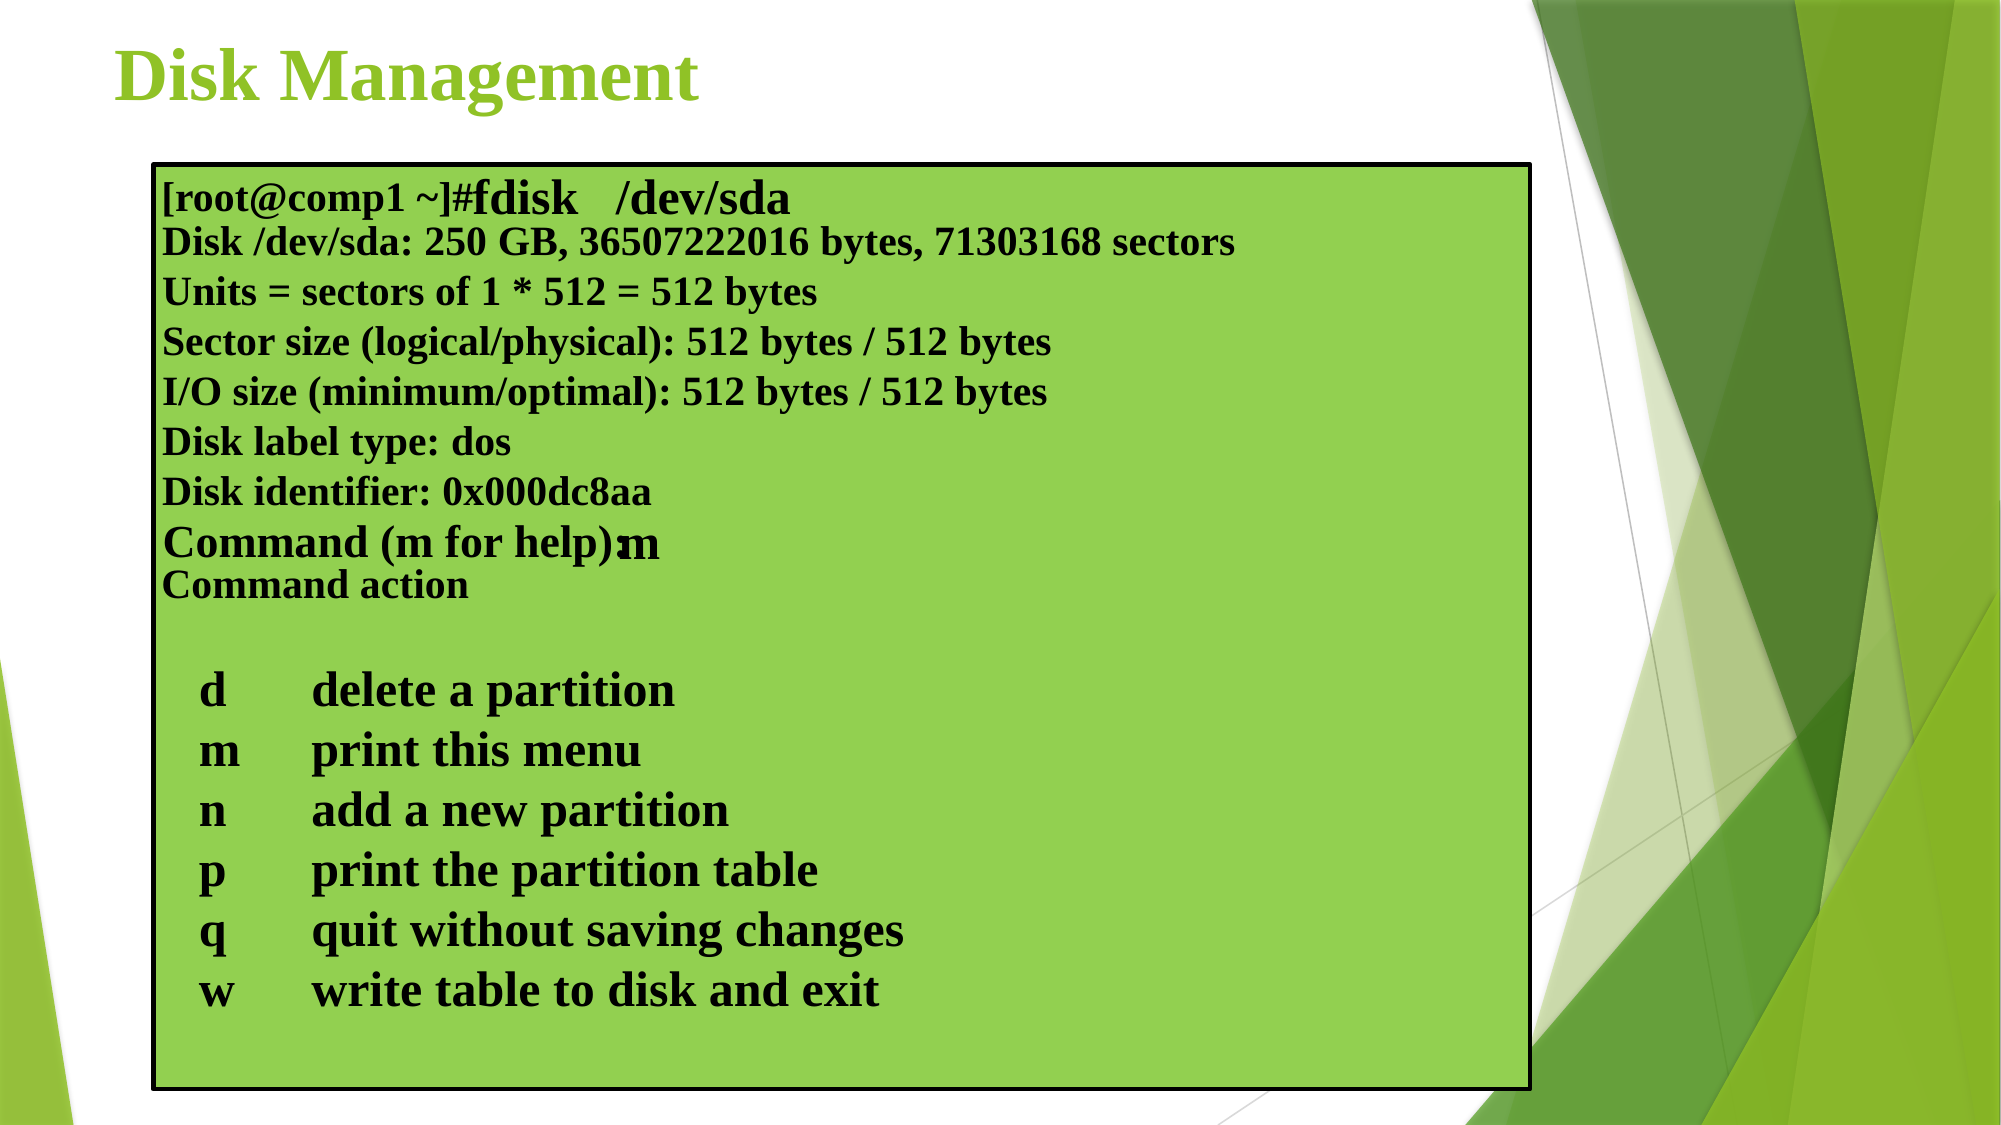

# Disk Management
fdisk   /dev/sda
[root@comp1 ~]#

Disk /dev/sda: 250 GB, 36507222016 bytes, 71303168 sectors
Units = sectors of 1 * 512 = 512 bytes
Sector size (logical/physical): 512 bytes / 512 bytes
I/O size (minimum/optimal): 512 bytes / 512 bytes
Disk label type: dos
Disk identifier: 0x000dc8aa
m
Command (m for help):
Command action

   d	delete a partition
   m	print this menu
   n	add a new partition
   p	print the partition table
   q	quit without saving changes
   w	write table to disk and exit